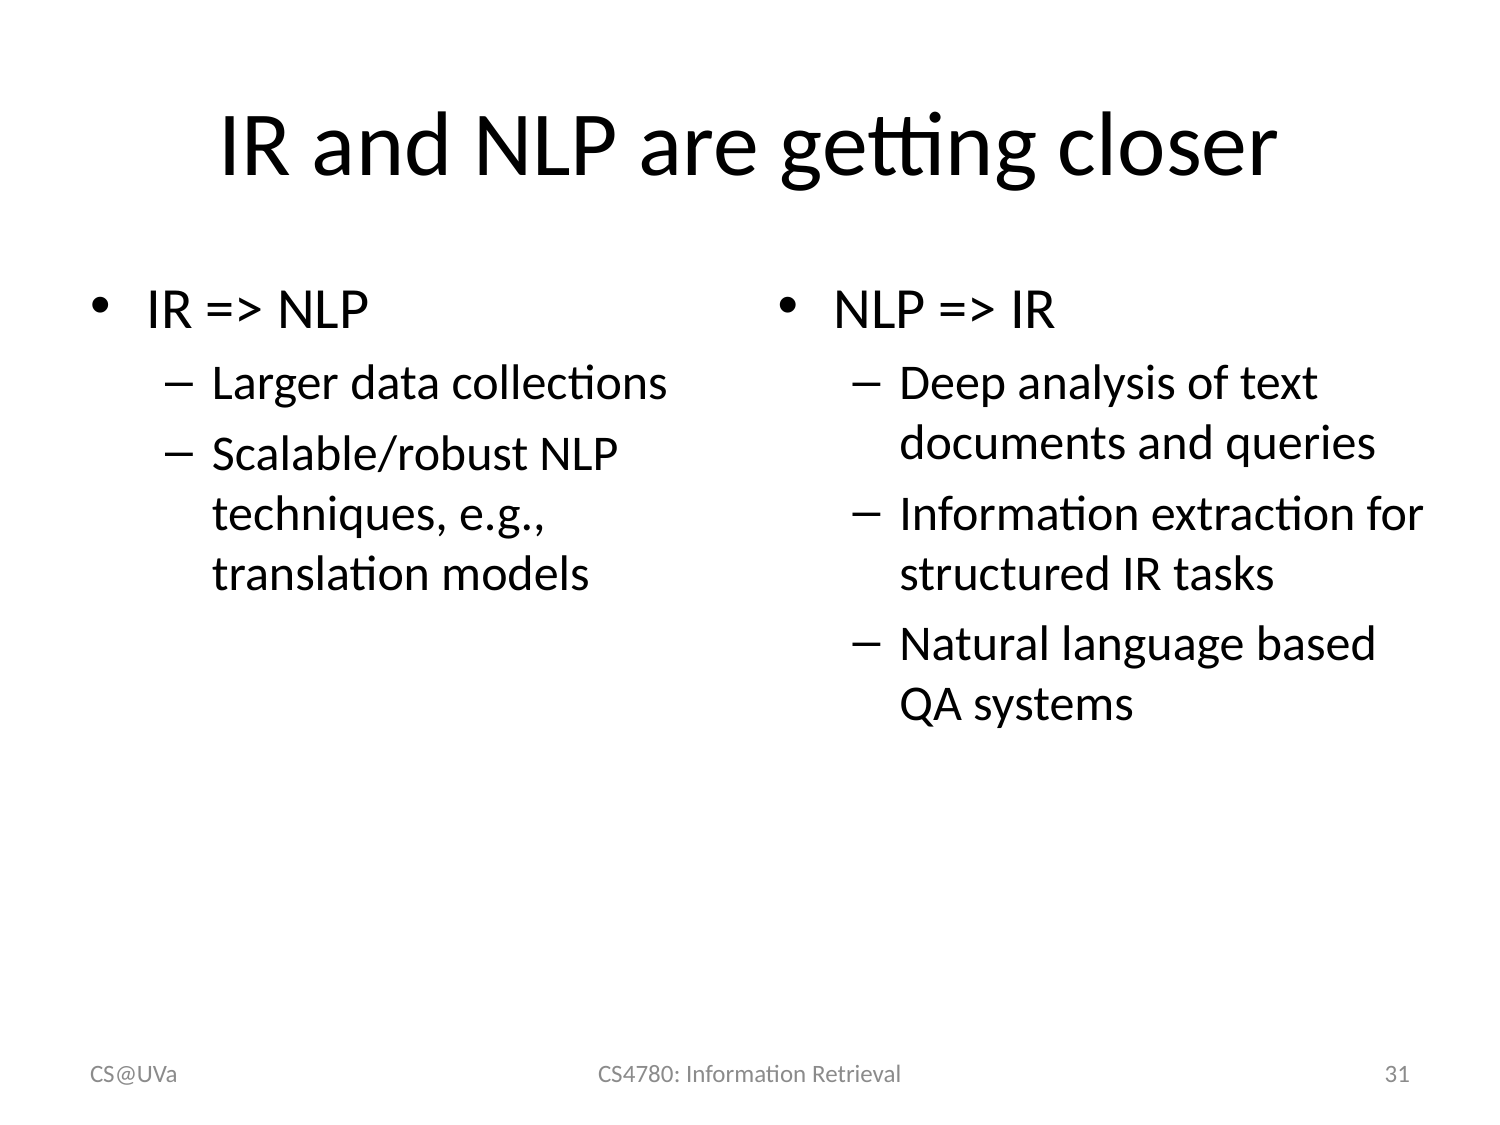

# IR and NLP are getting closer
IR => NLP
Larger data collections
Scalable/robust NLP techniques, e.g., translation models
NLP => IR
Deep analysis of text documents and queries
Information extraction for structured IR tasks
Natural language based QA systems

CS@UVa
CS4780: Information Retrieval
31